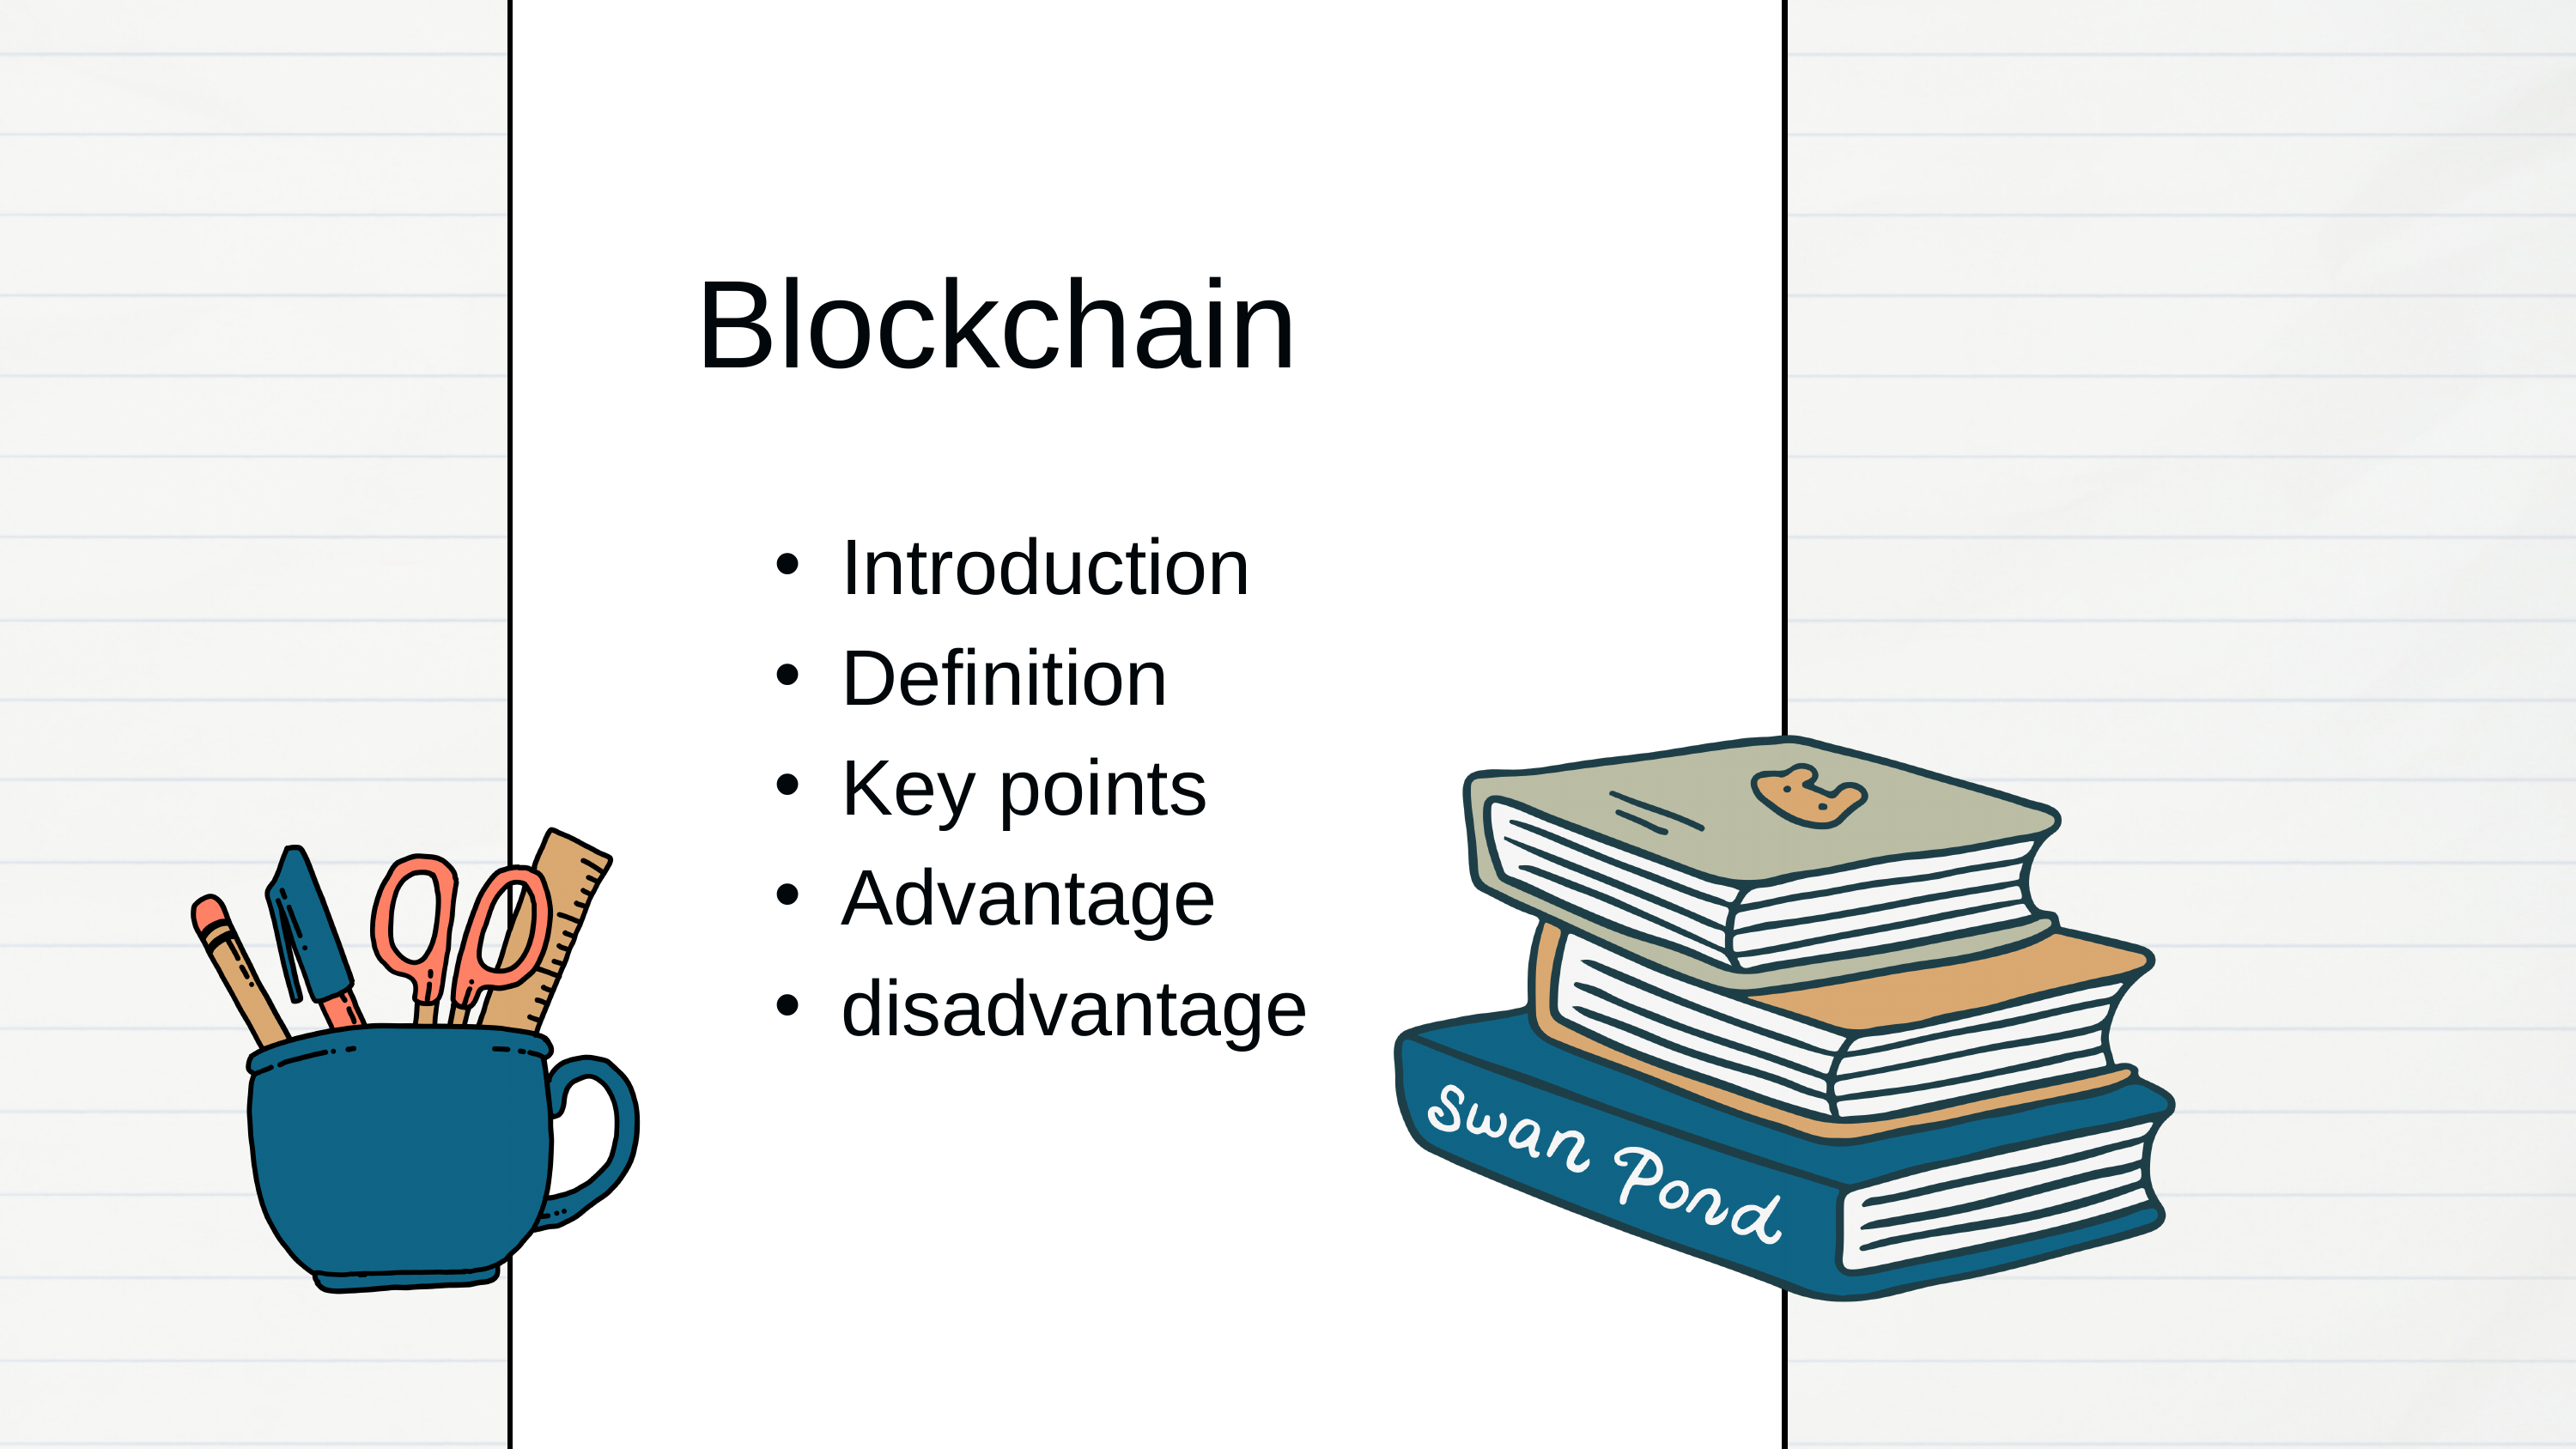

Blockchain
Introduction
Definition
Key points
Advantage
disadvantage